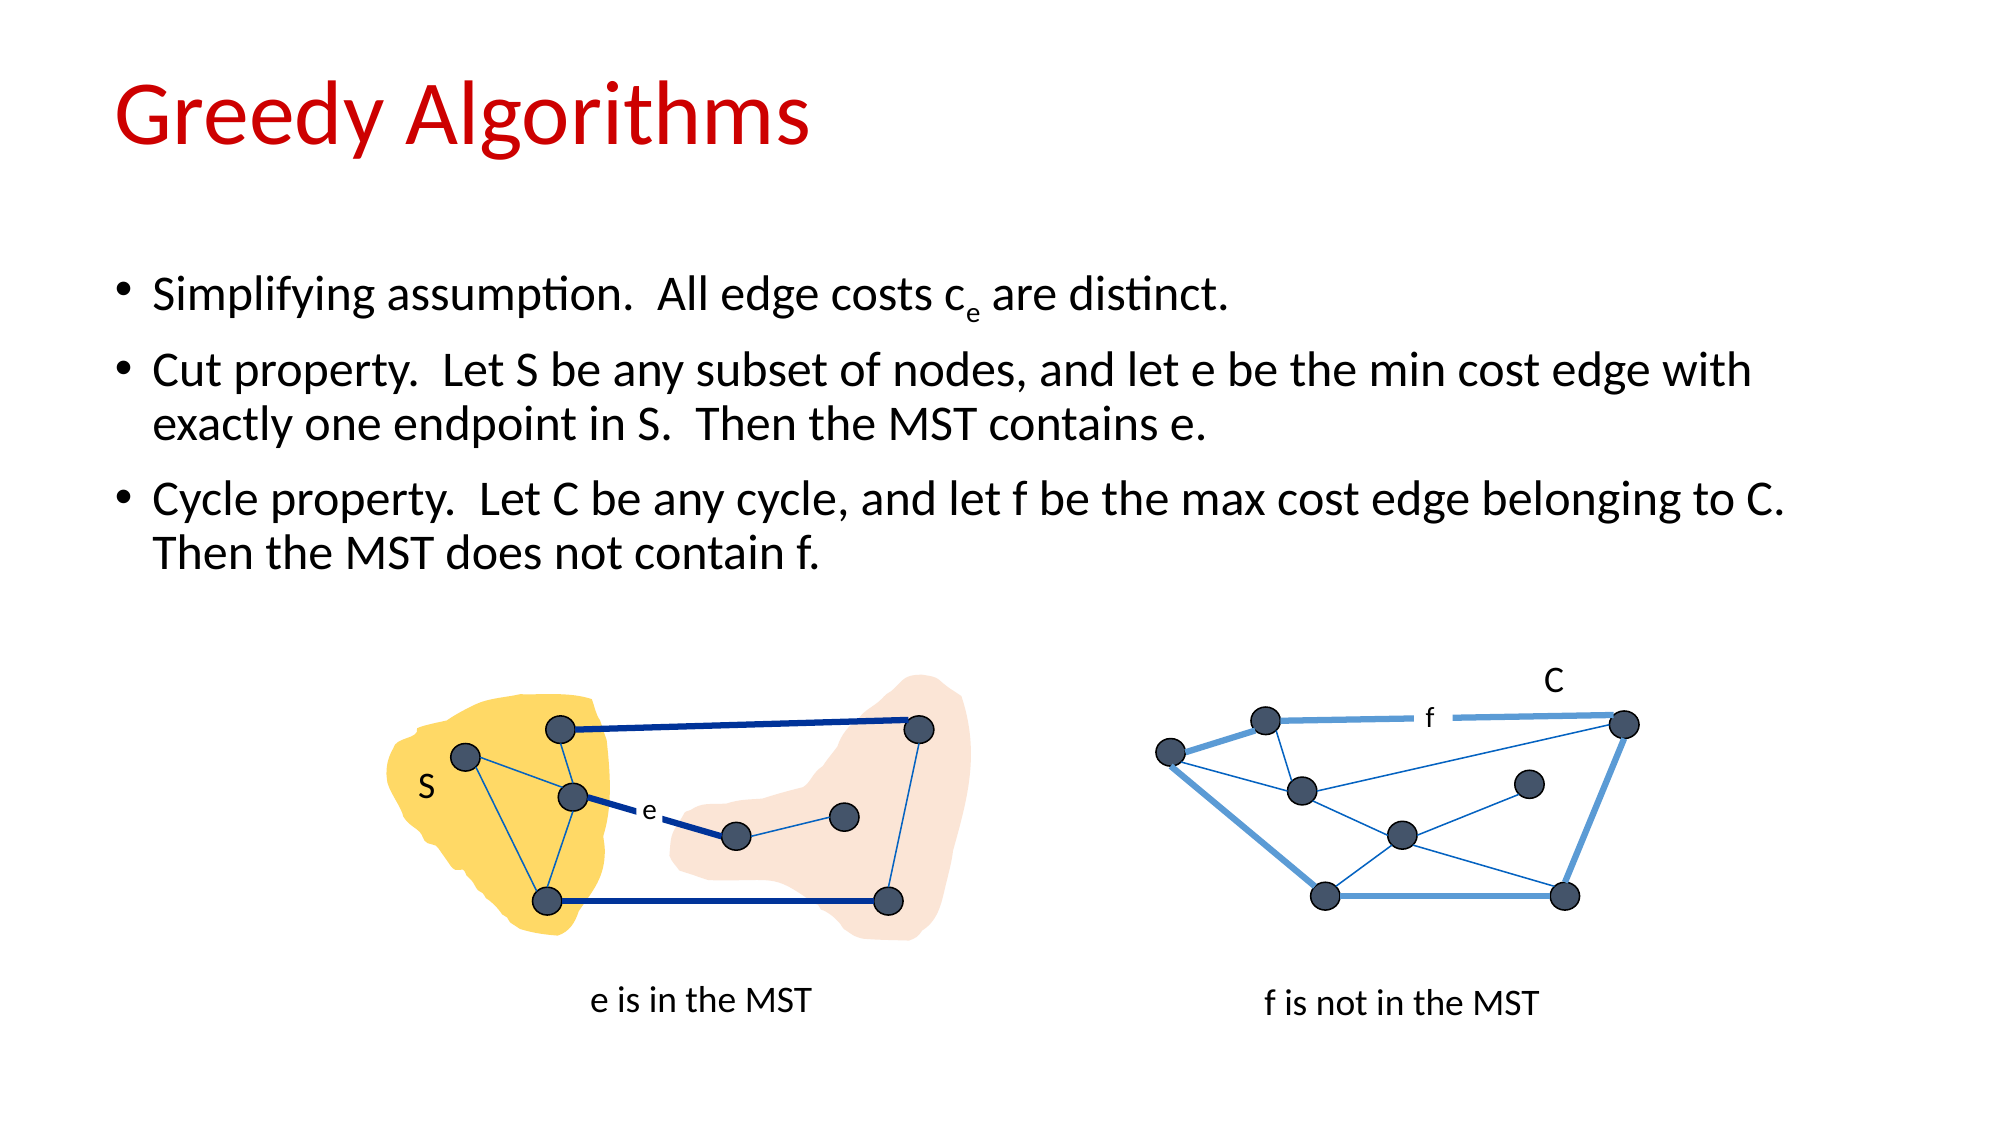

# Greedy Algorithms
Simplifying assumption.  All edge costs ce are distinct.
Cut property.  Let S be any subset of nodes, and let e be the min cost edge with exactly one endpoint in S.  Then the MST contains e.
Cycle property.  Let C be any cycle, and let f be the max cost edge belonging to C.  Then the MST does not contain f.
C

f

S

e

e is in the MST
f is not in the MST